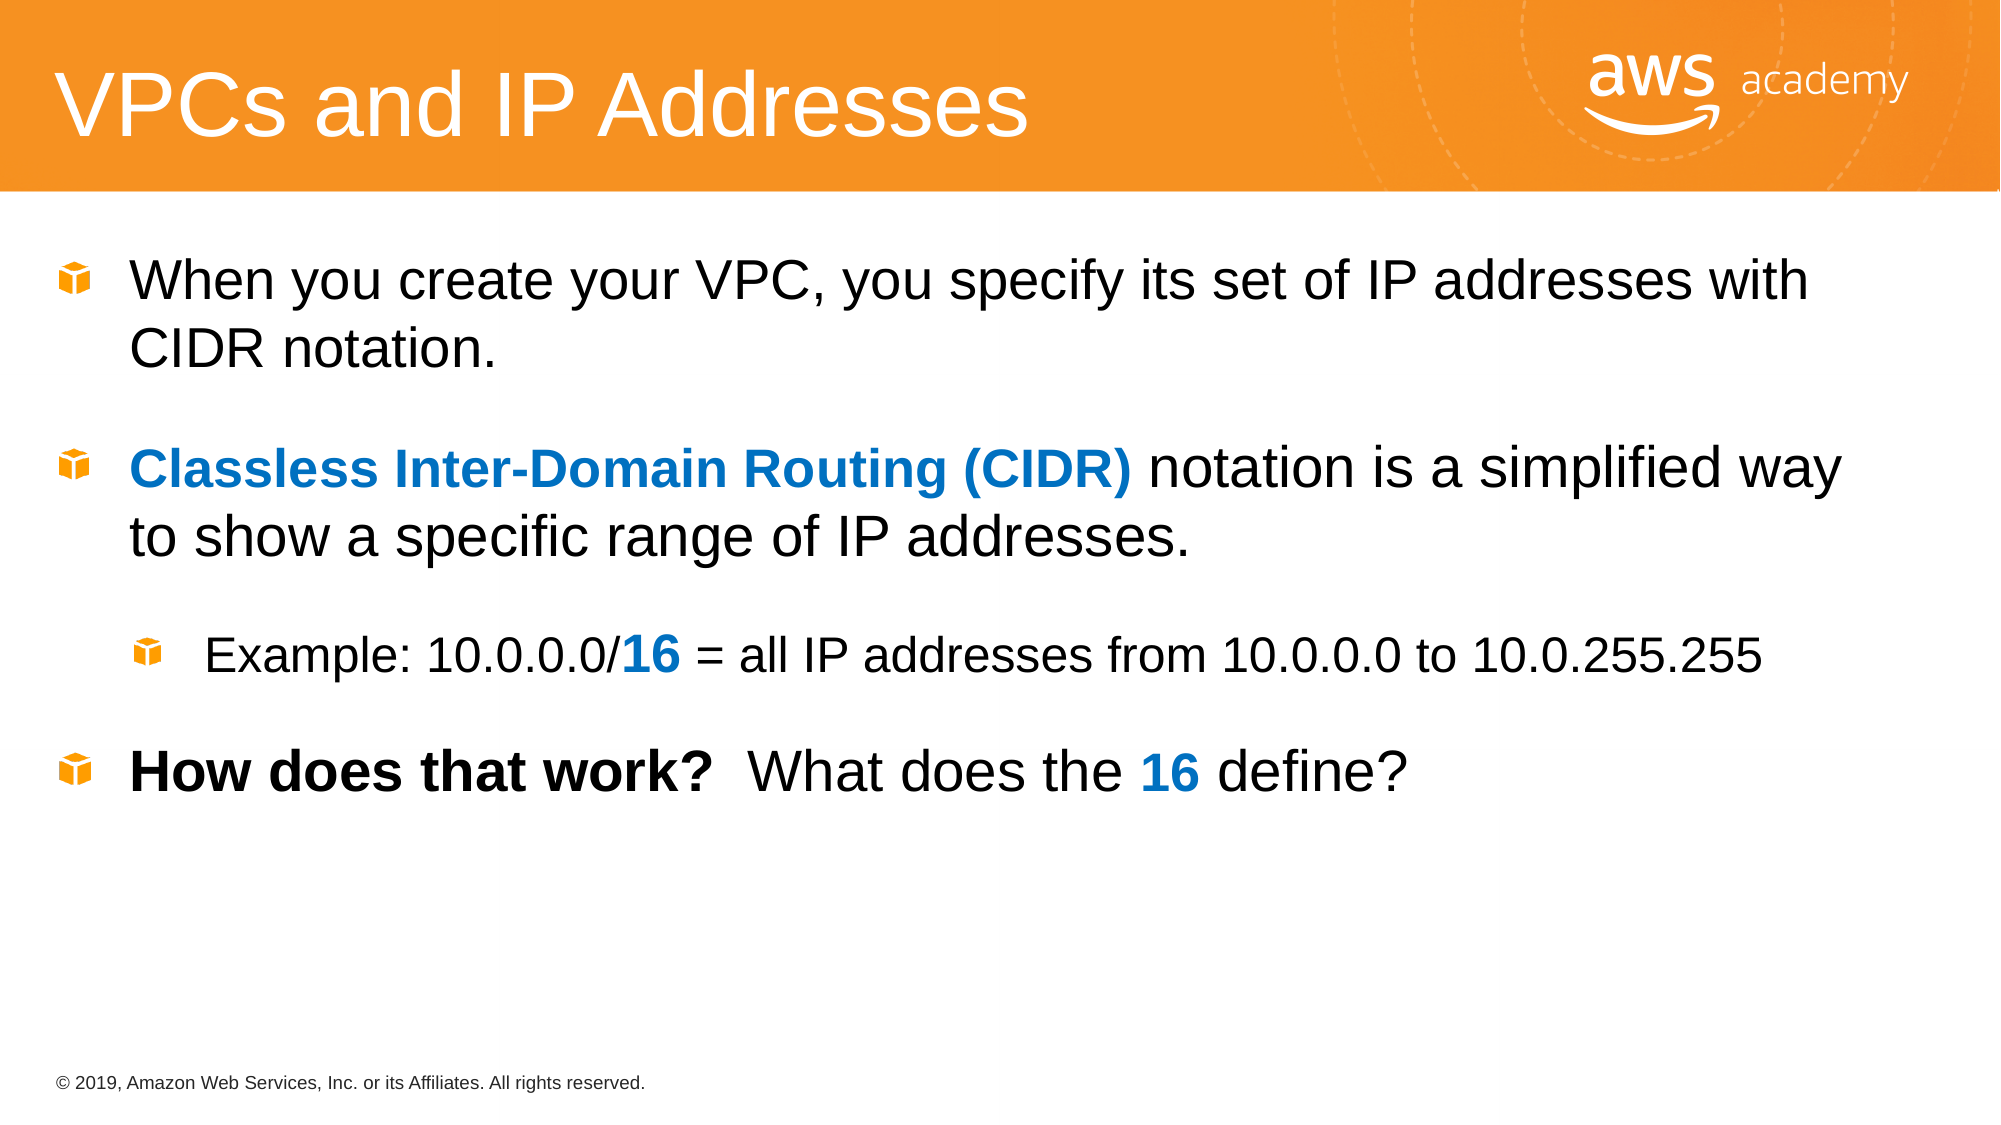

# VPCs and IP Addresses
When you create your VPC, you specify its set of IP addresses with CIDR notation.
Classless Inter-Domain Routing (CIDR) notation is a simplified way to show a specific range of IP addresses.
Example: 10.0.0.0/16 = all IP addresses from 10.0.0.0 to 10.0.255.255
How does that work?  What does the 16 define?